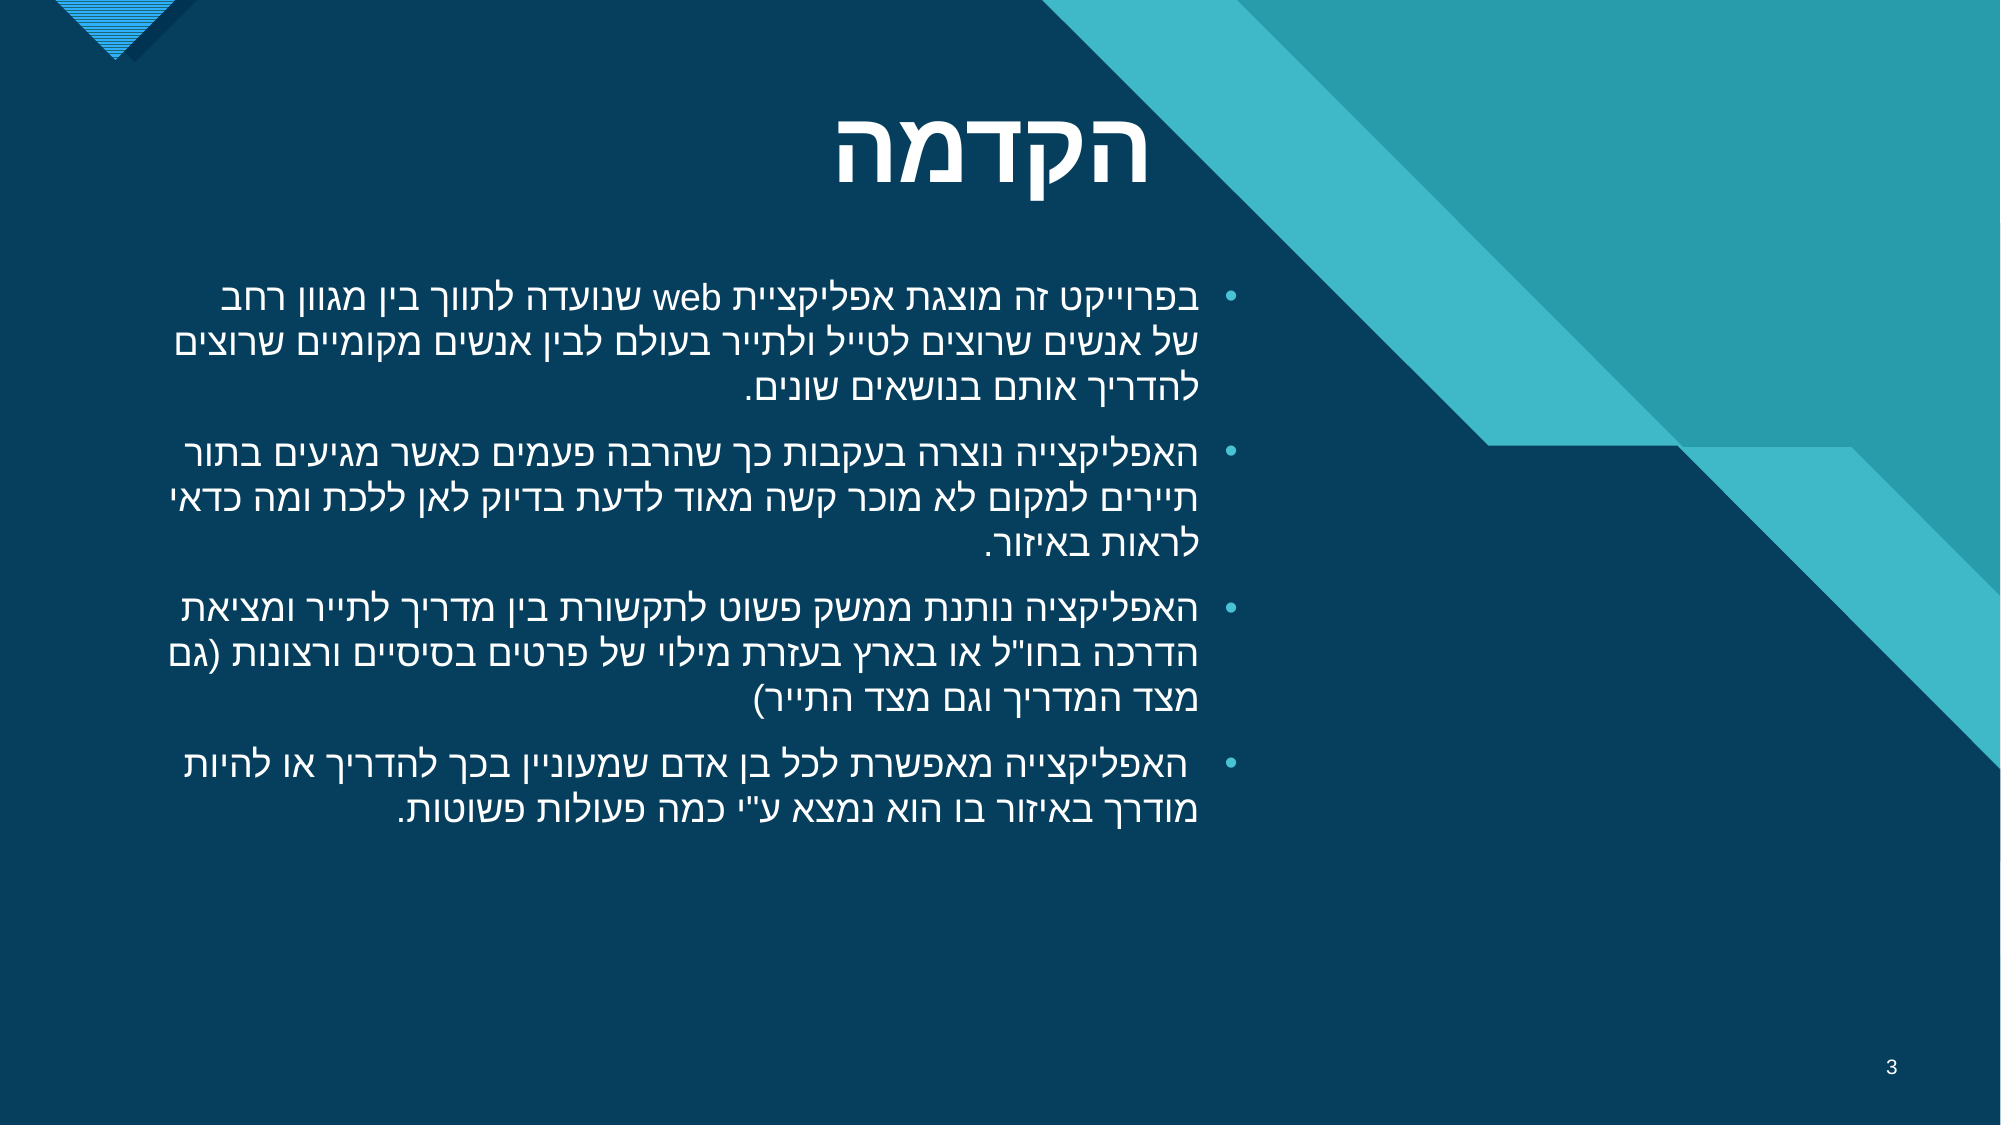

# הקדמה
בפרוייקט זה מוצגת אפליקציית web שנועדה לתווך בין מגוון רחב של אנשים שרוצים לטייל ולתייר בעולם לבין אנשים מקומיים שרוצים להדריך אותם בנושאים שונים.
האפליקצייה נוצרה בעקבות כך שהרבה פעמים כאשר מגיעים בתור תיירים למקום לא מוכר קשה מאוד לדעת בדיוק לאן ללכת ומה כדאי לראות באיזור.
האפליקציה נותנת ממשק פשוט לתקשורת בין מדריך לתייר ומציאת הדרכה בחו"ל או בארץ בעזרת מילוי של פרטים בסיסיים ורצונות (גם מצד המדריך וגם מצד התייר)
 האפליקצייה מאפשרת לכל בן אדם שמעוניין בכך להדריך או להיות מודרך באיזור בו הוא נמצא ע"י כמה פעולות פשוטות.

3